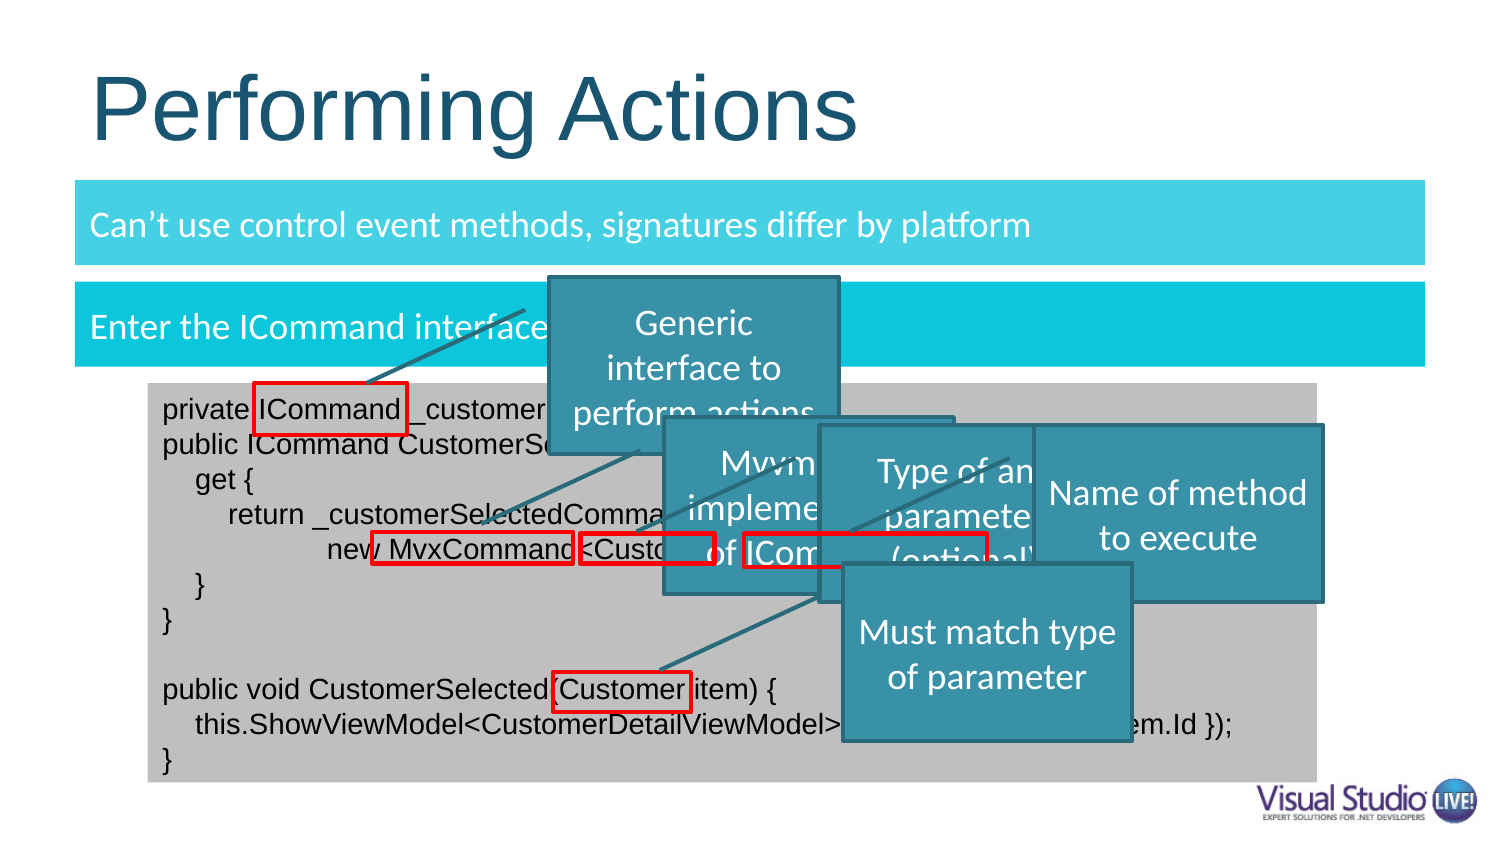

# Performing Actions
Can’t use control event methods, signatures differ by platform
Generic interface to perform actions
Enter the ICommand interface

private ICommand _customerSelectedCommand;
public ICommand CustomerSelectedCommand {
    get {
        return _customerSelectedCommand ?? (_customerSelectedCommand =
                    new MvxCommand<Customer>(CustomerSelected));
    }
}
public void CustomerSelected(Customer item) {
    this.ShowViewModel<CustomerDetailViewModel>(new { customerId = item.Id });
}
MvvmCross implementation of ICommand
Name of method to execute
Type of any parameter (optional)

Must match type of parameter